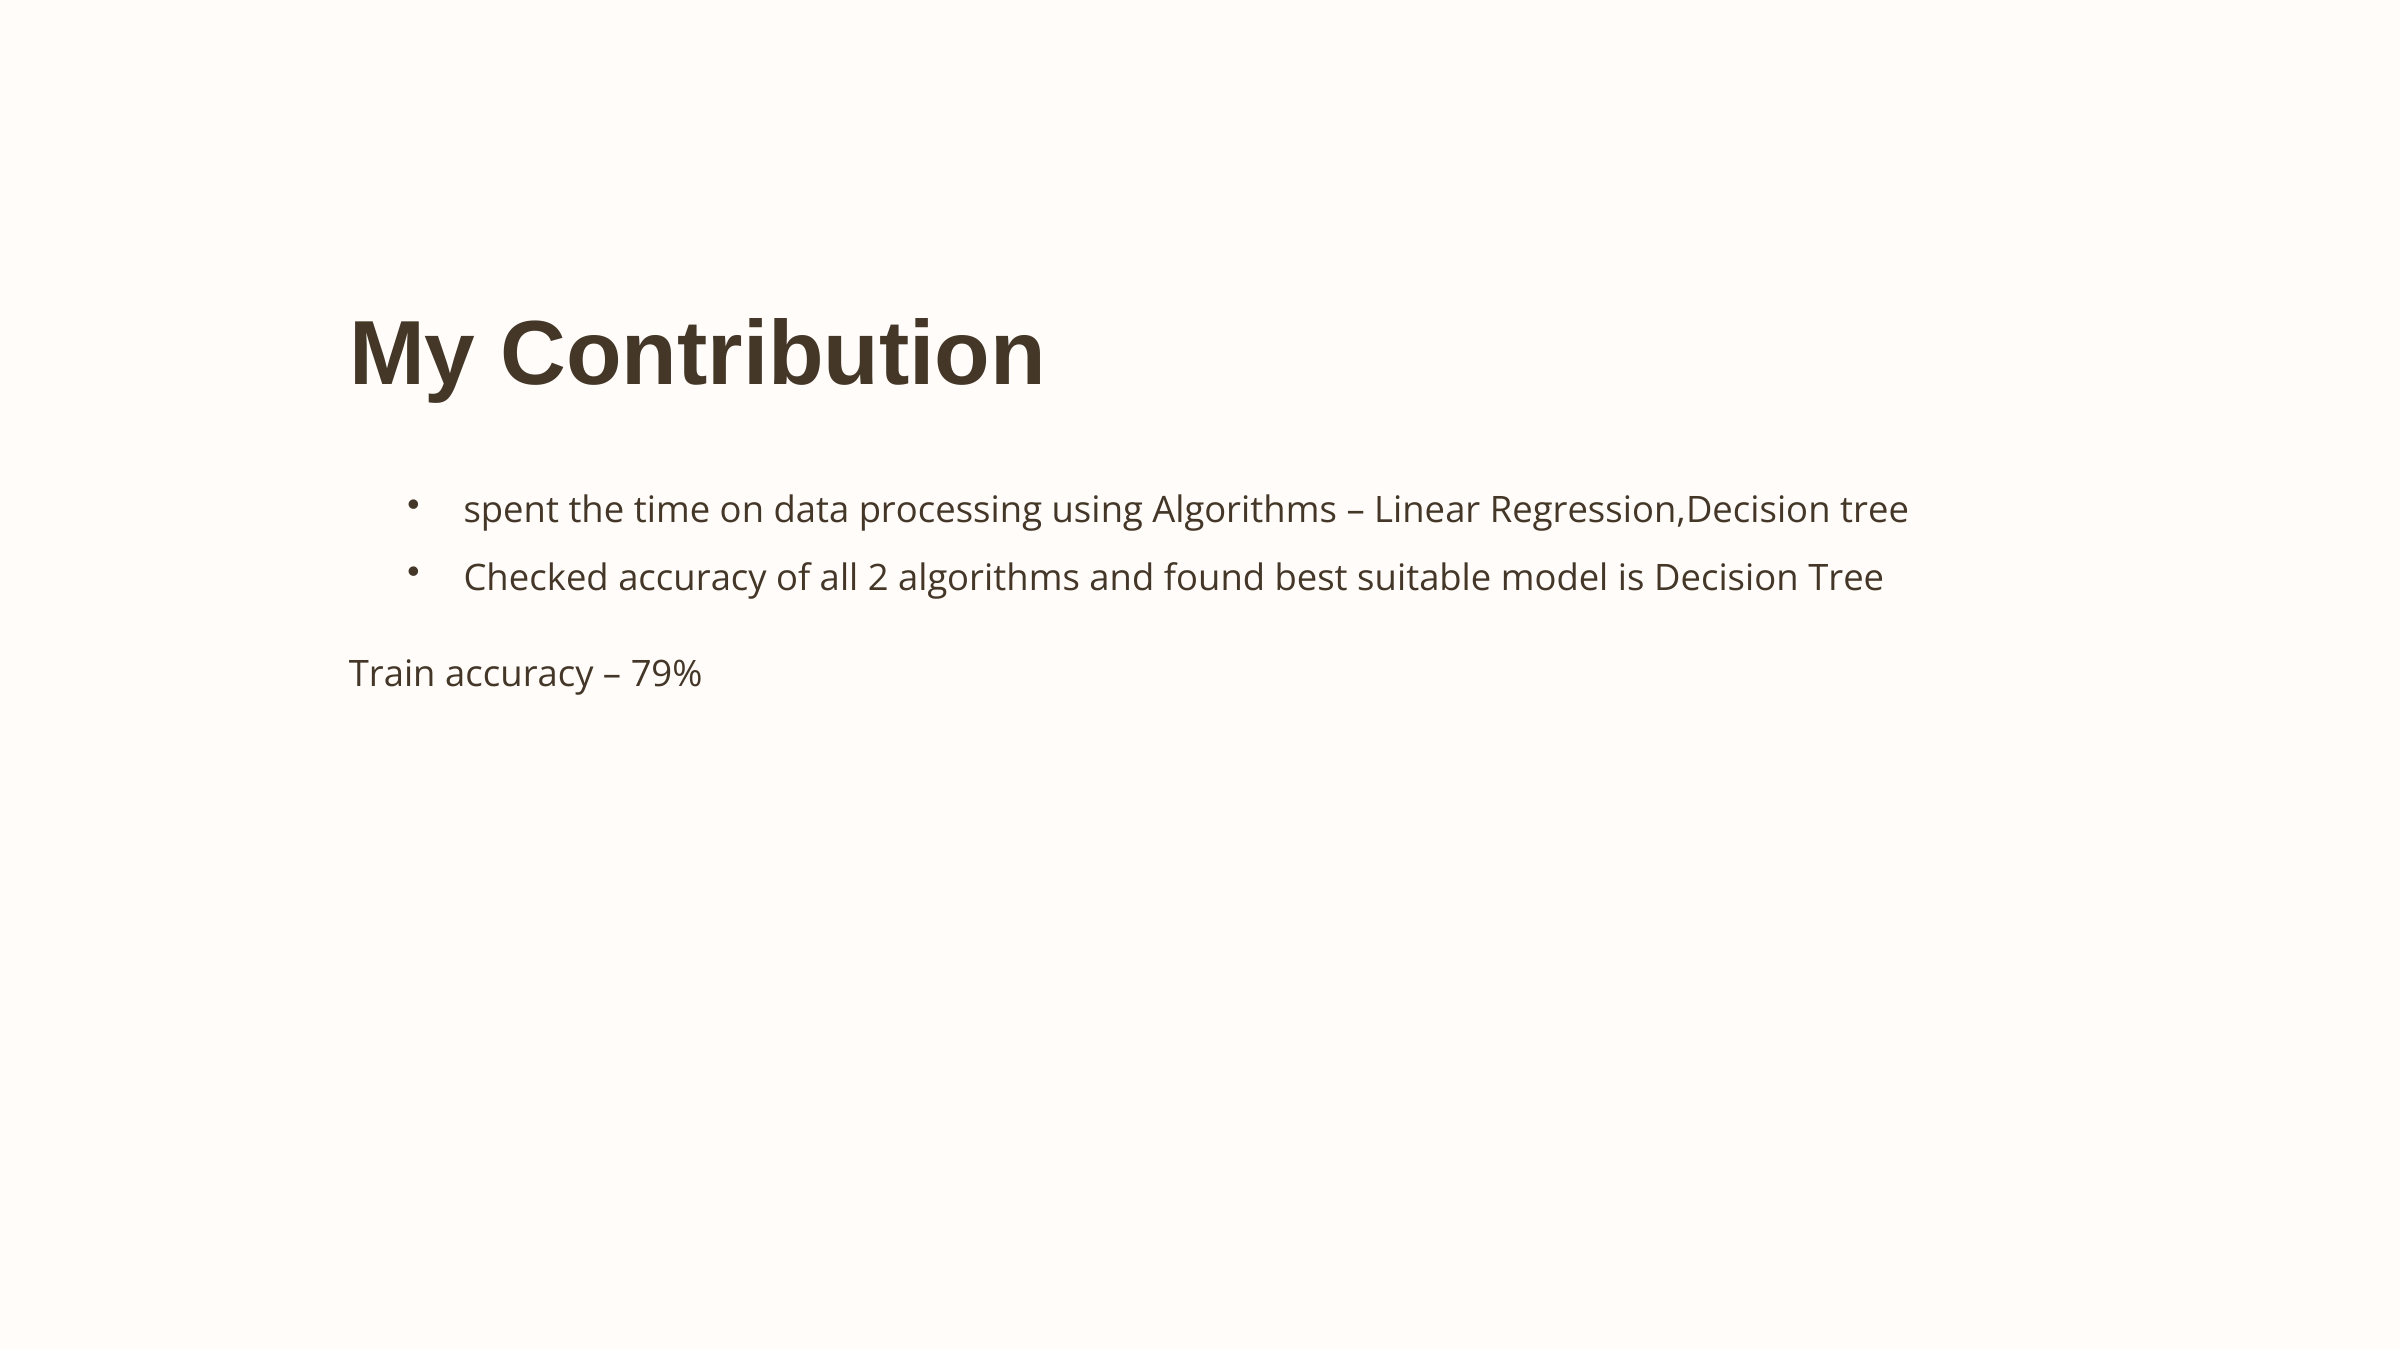

My Contribution
spent the time on data processing using Algorithms – Linear Regression,Decision tree
Checked accuracy of all 2 algorithms and found best suitable model is Decision Tree
Train accuracy – 79%